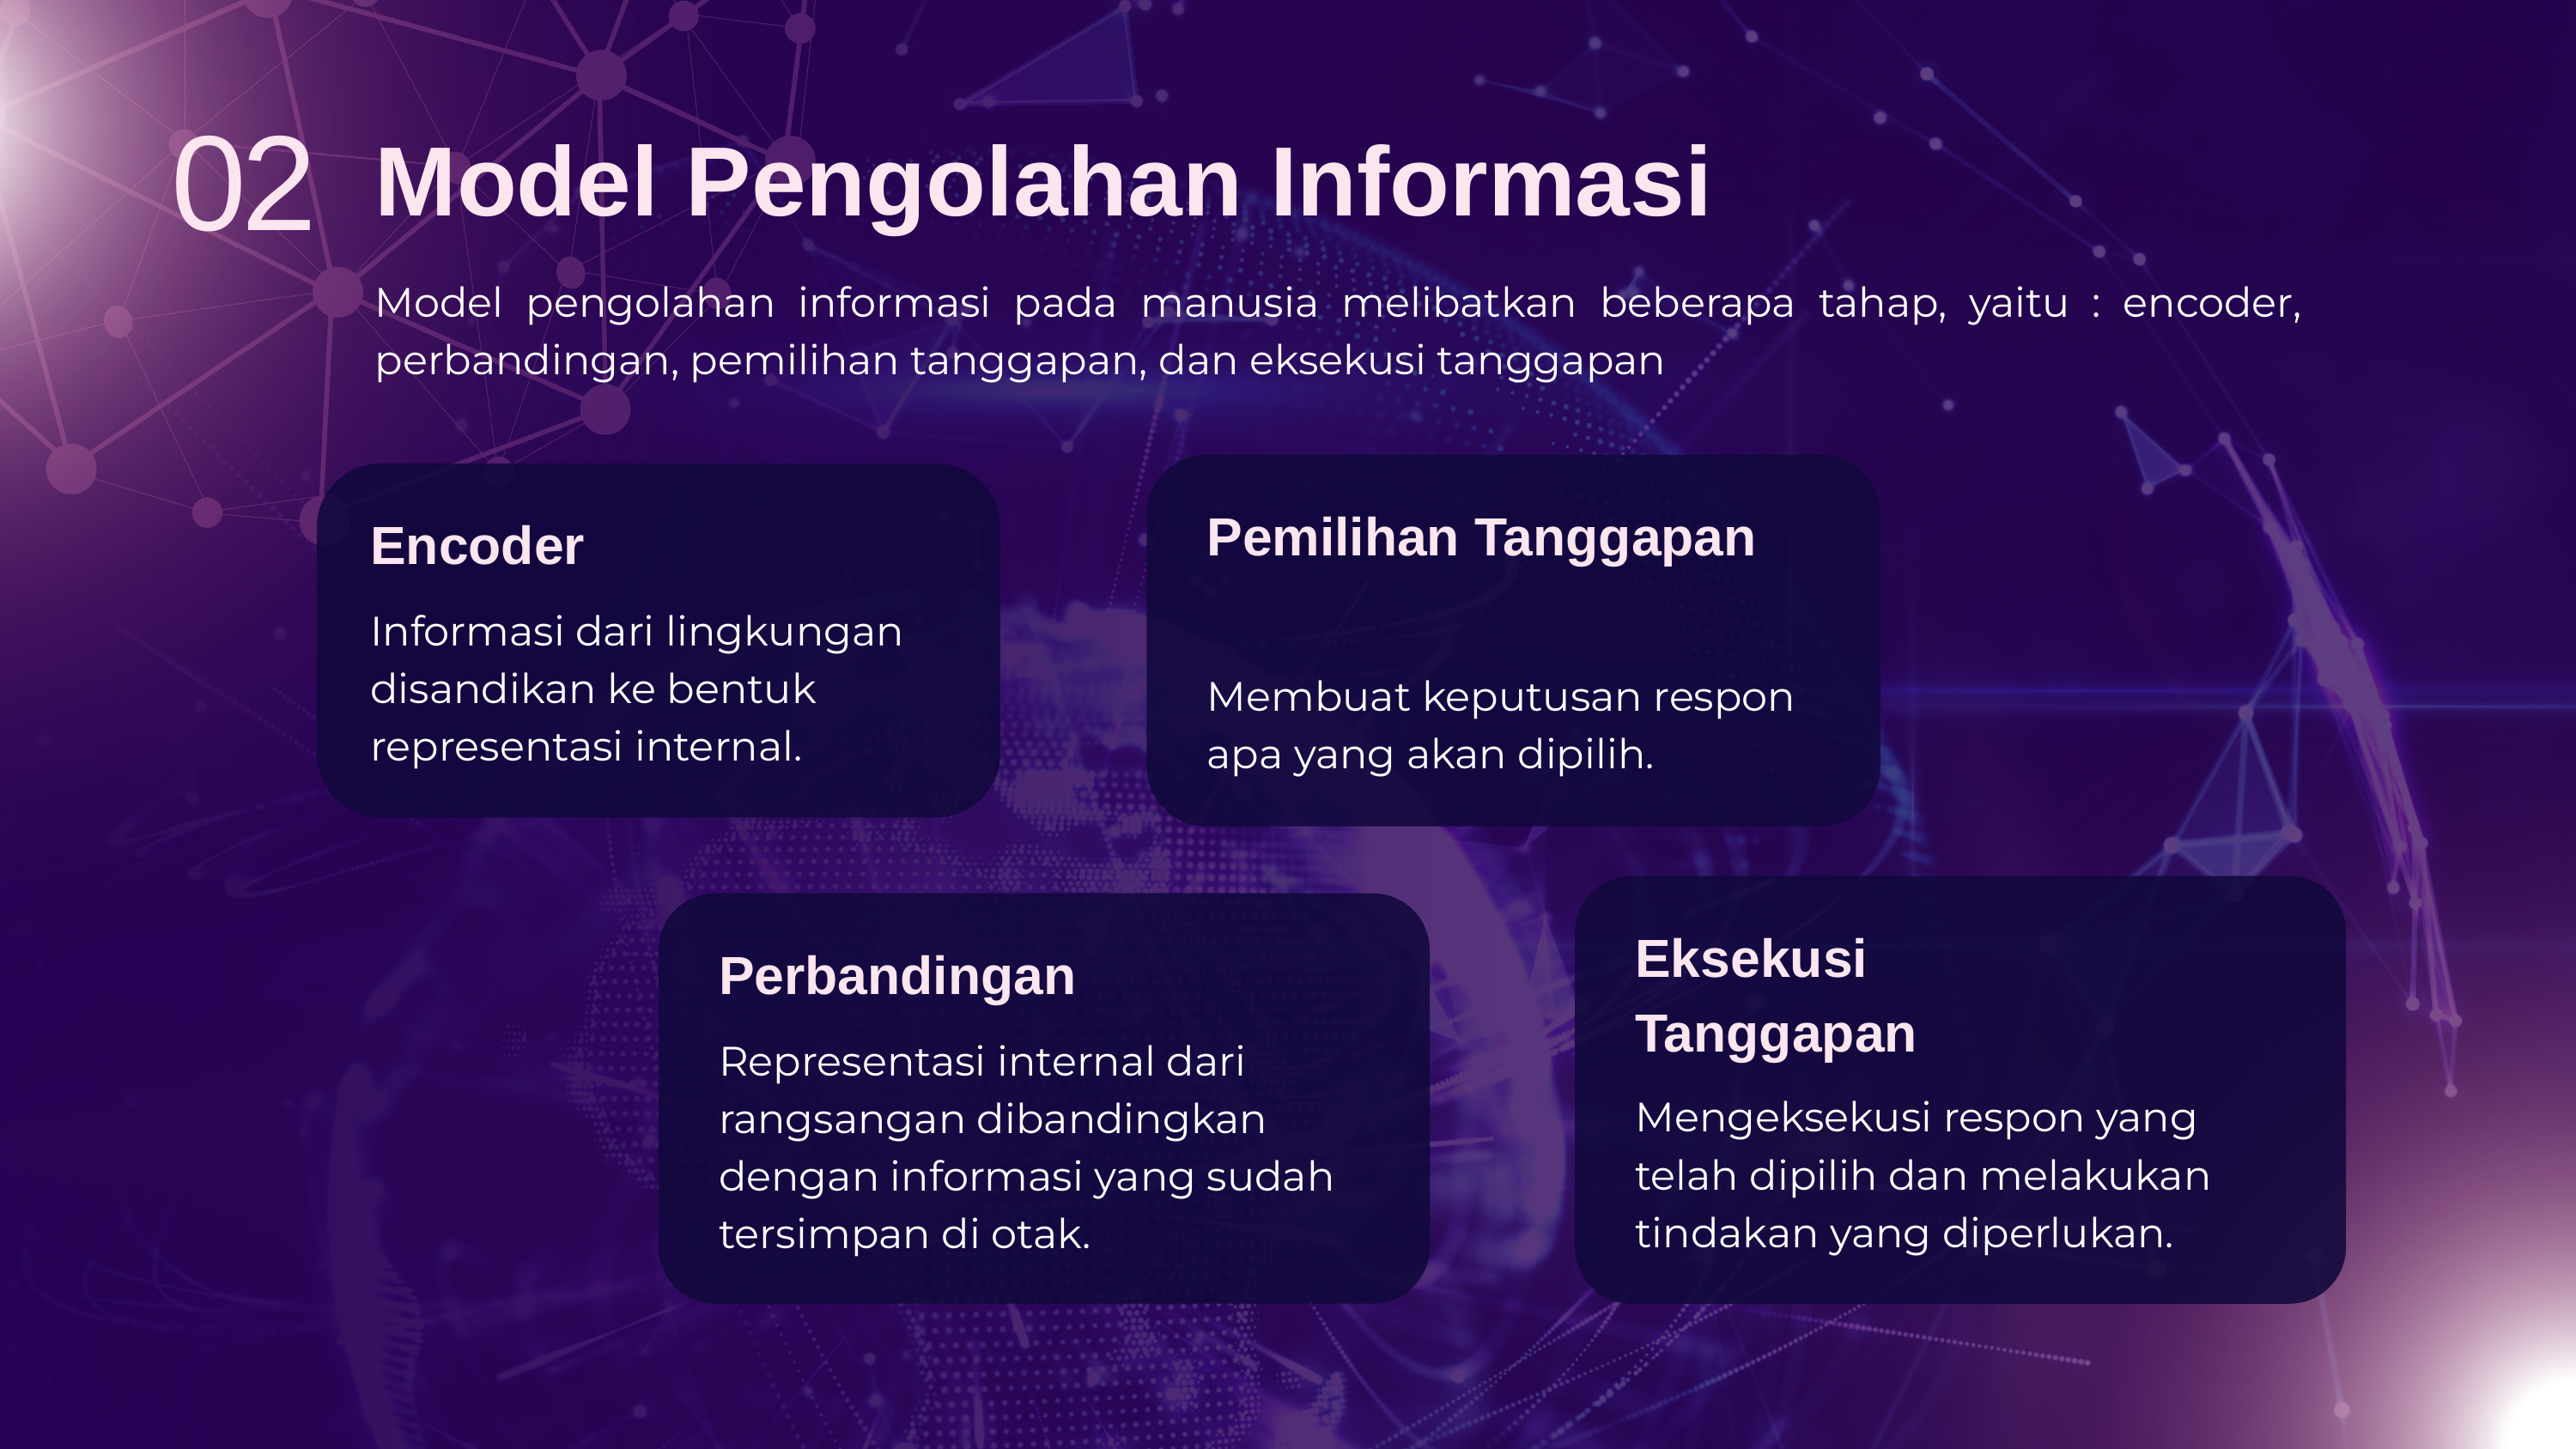

Model Pengolahan Informasi
02
Model pengolahan informasi pada manusia melibatkan beberapa tahap, yaitu : encoder, perbandingan, pemilihan tanggapan, dan eksekusi tanggapan

Pemilihan Tanggapan
Membuat keputusan respon apa yang akan dipilih.

Encoder
Informasi dari lingkungan disandikan ke bentuk representasi internal.

Eksekusi Tanggapan
Mengeksekusi respon yang telah dipilih dan melakukan tindakan yang diperlukan.

Perbandingan
Representasi internal dari rangsangan dibandingkan dengan informasi yang sudah tersimpan di otak.